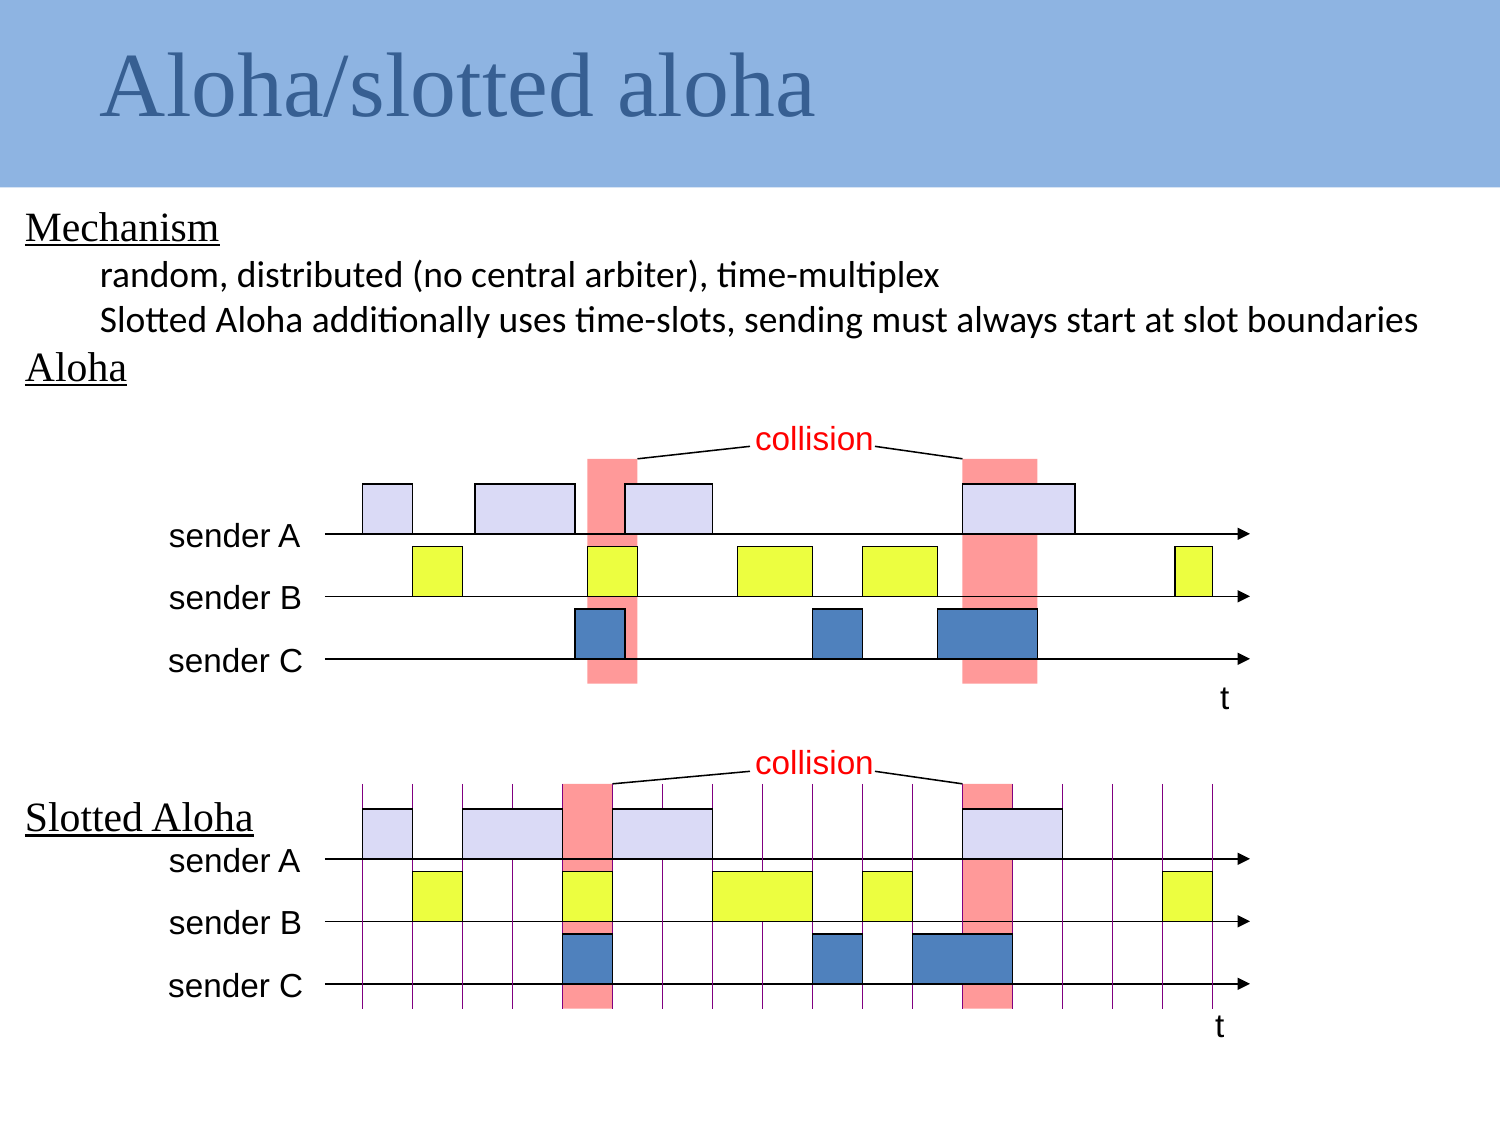

Aloha/slotted aloha
Mechanism
random, distributed (no central arbiter), time-multiplex
Slotted Aloha additionally uses time-slots, sending must always start at slot boundaries
Aloha

Slotted Aloha
collision

sender A

sender B

sender C
t
collision

sender A

sender B

sender C
t